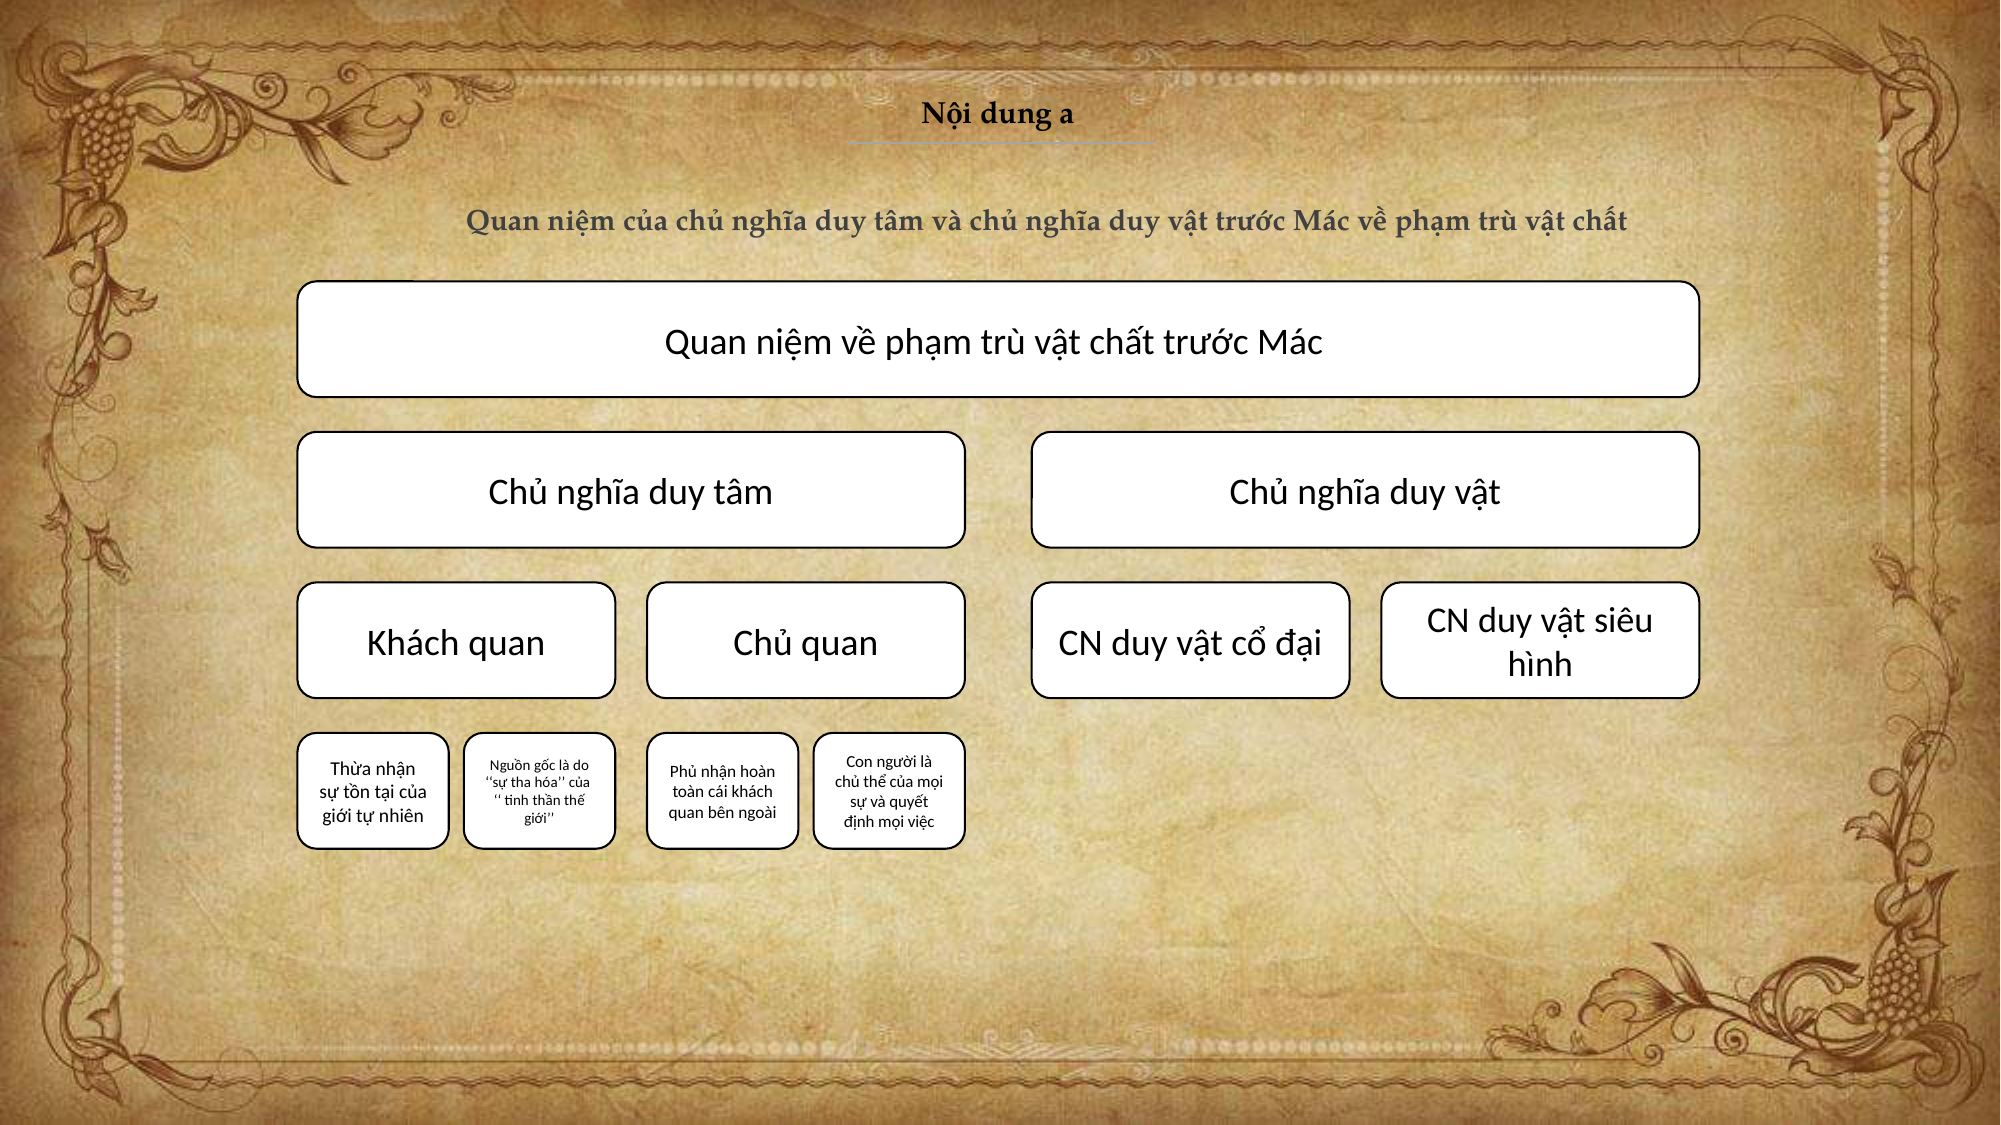

Nội dung a
Quan niệm của chủ nghĩa duy tâm và chủ nghĩa duy vật trước Mác về phạm trù vật chất
Quan niệm về phạm trù vật chất trước Mác
Chủ nghĩa duy tâm
Khách quan
Chủ quan
Chủ nghĩa duy vật
CN duy vật cổ đại
Thừa nhận sự tồn tại của giới tự nhiên
Nguồn gốc là do ‘‘sự tha hóa’’ của
‘‘ tinh thần thế giới’’
Phủ nhận hoàn toàn cái khách quan bên ngoài
Con người là chủ thể của mọi sự và quyết định mọi việc
CN duy vật siêu hình